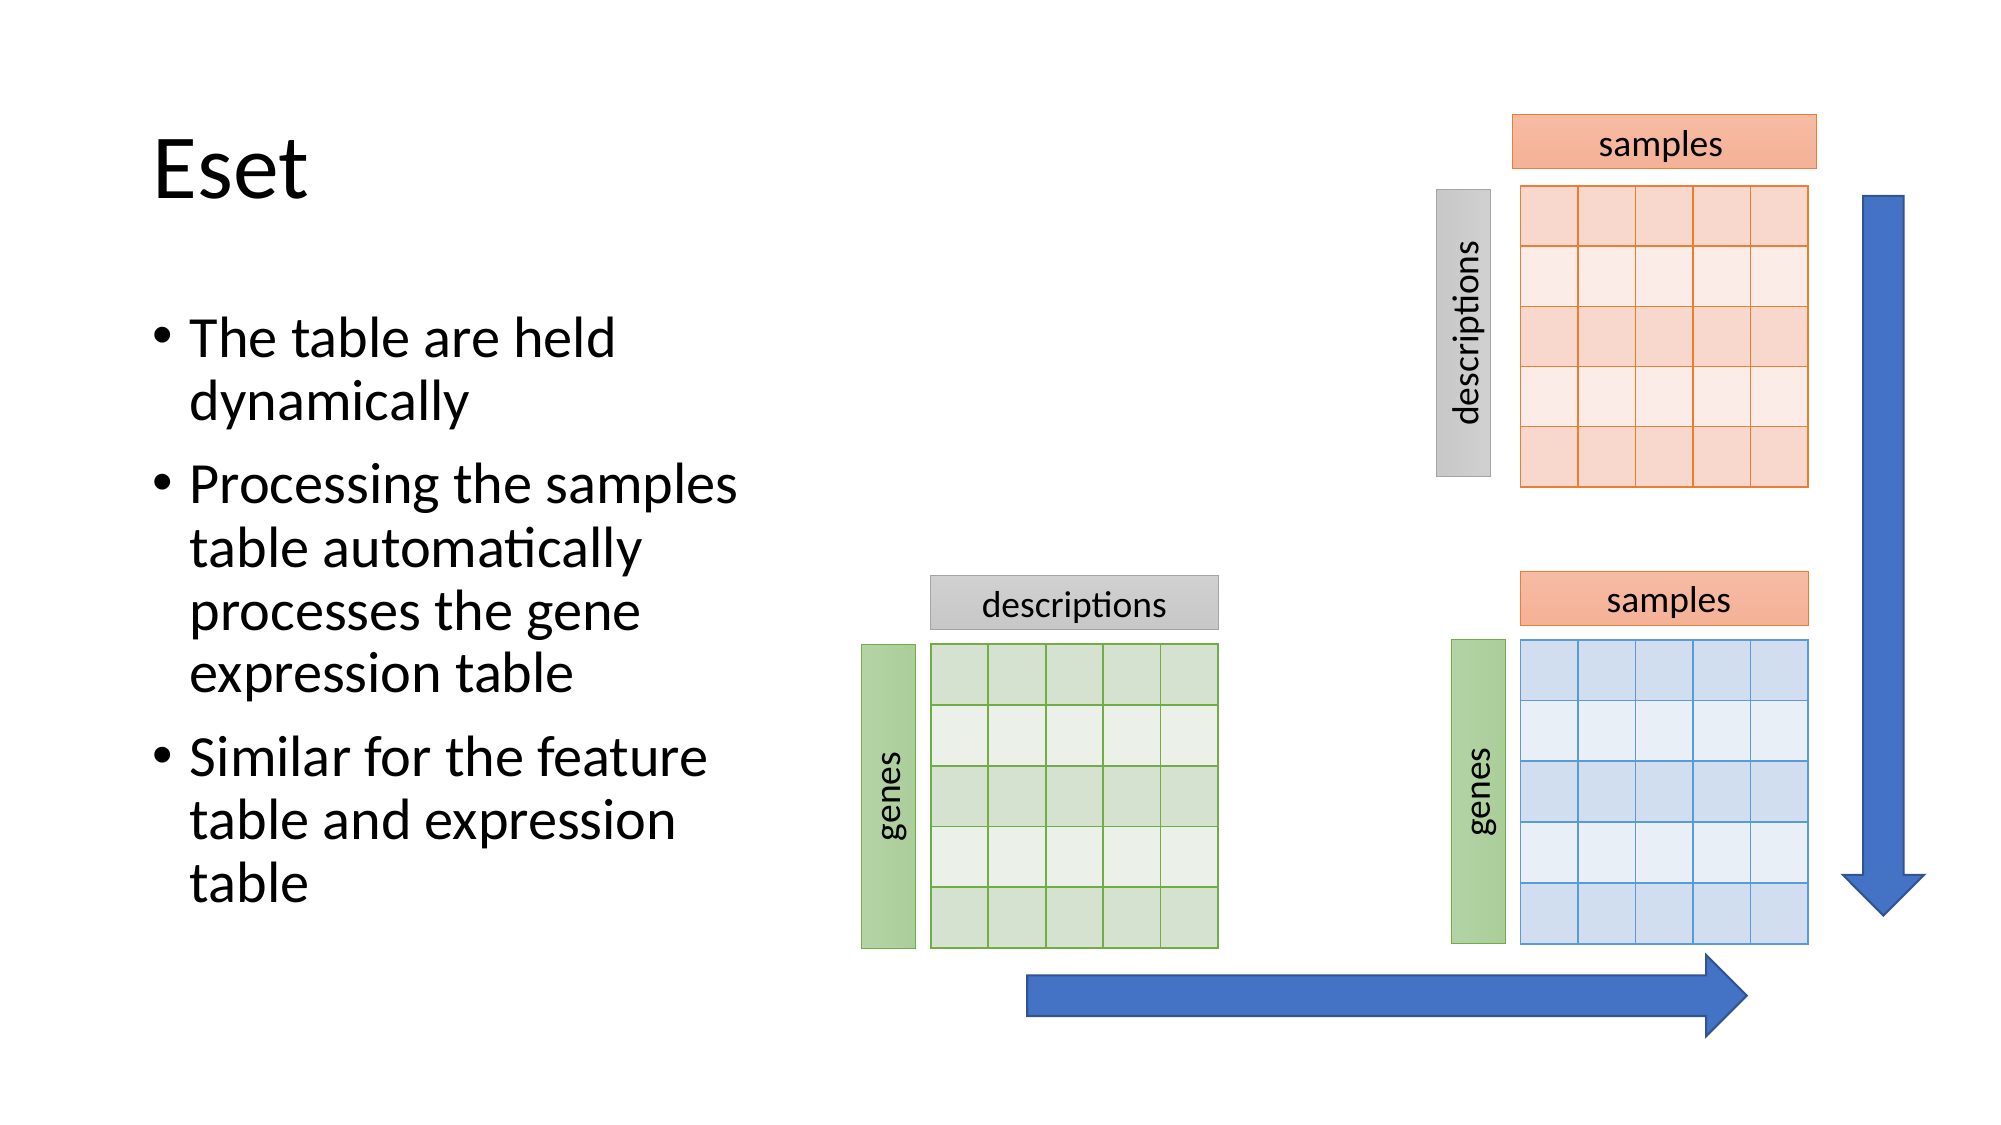

# Eset
samples

|  |  |  |  |  |
| --- | --- | --- | --- | --- |
|  |  |  |  |  |
|  |  |  |  |  |
|  |  |  |  |  |
|  |  |  |  |  |

The table are held dynamically
Processing the samples table automatically processes the gene expression table
Similar for the feature table and expression table
descriptions

samples

descriptions

|  |  |  |  |  |
| --- | --- | --- | --- | --- |
|  |  |  |  |  |
|  |  |  |  |  |
|  |  |  |  |  |
|  |  |  |  |  |
|  |  |  |  |  |
| --- | --- | --- | --- | --- |
|  |  |  |  |  |
|  |  |  |  |  |
|  |  |  |  |  |
|  |  |  |  |  |
genes

genes